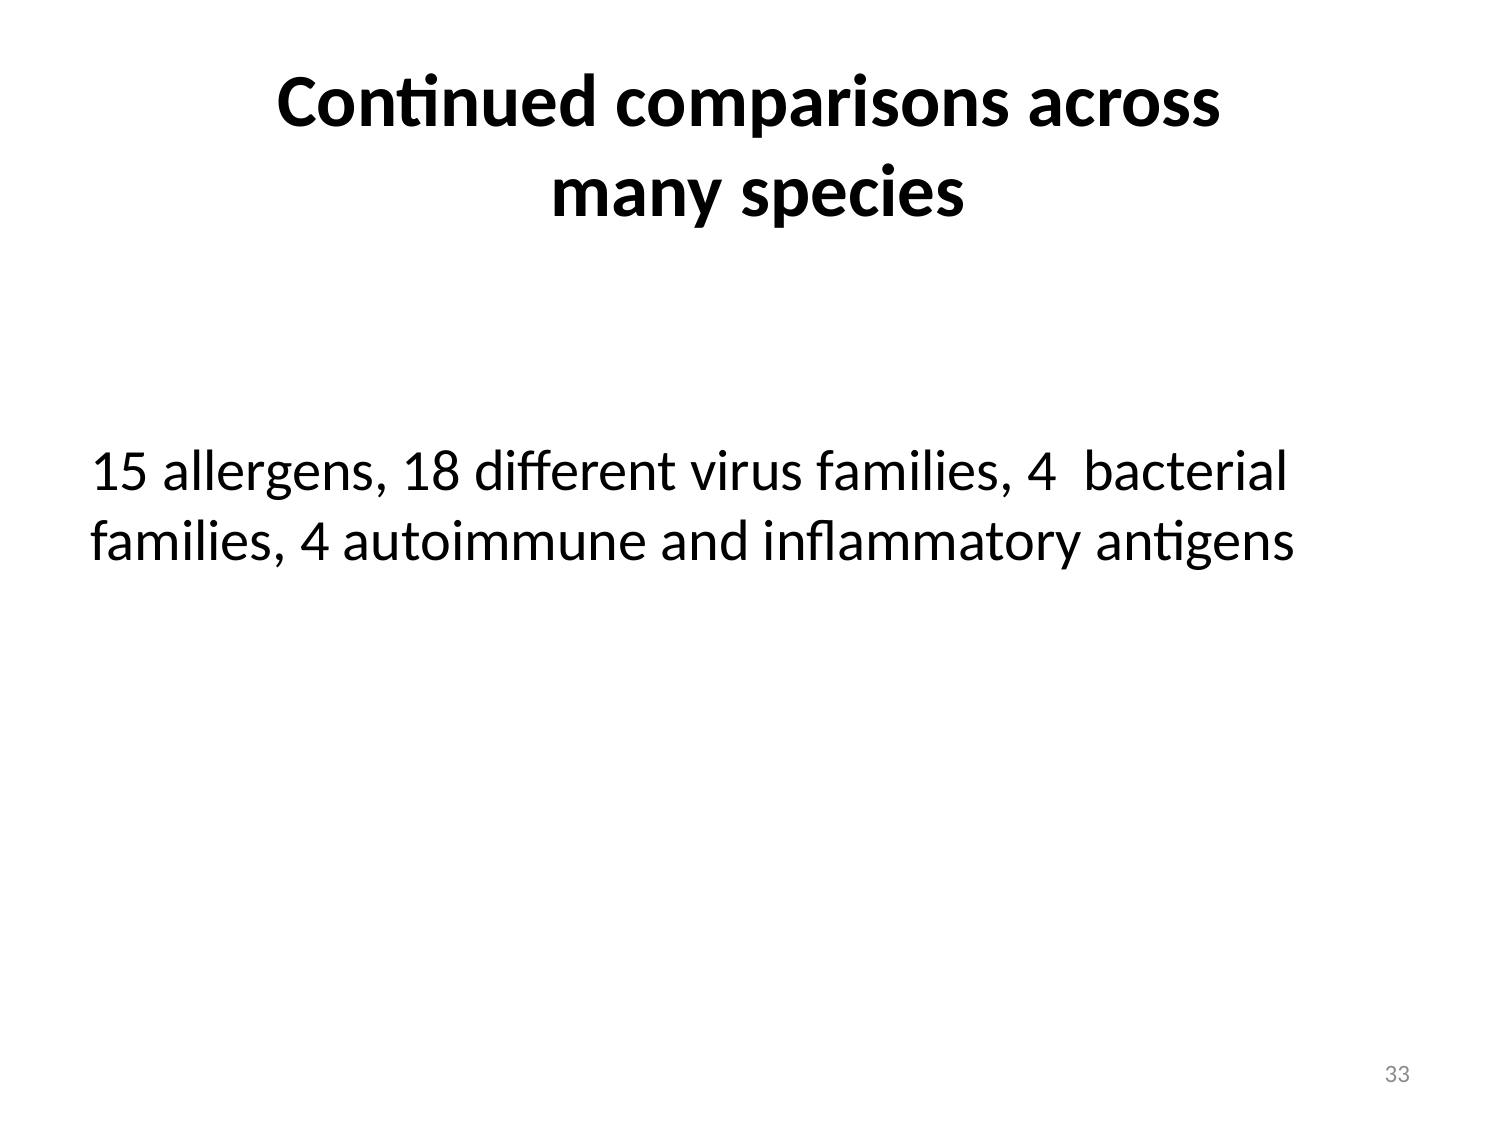

# Continued comparisons across many species
15 allergens, 18 different virus families, 4  bacterial families, 4 autoimmune and inflammatory antigens

33